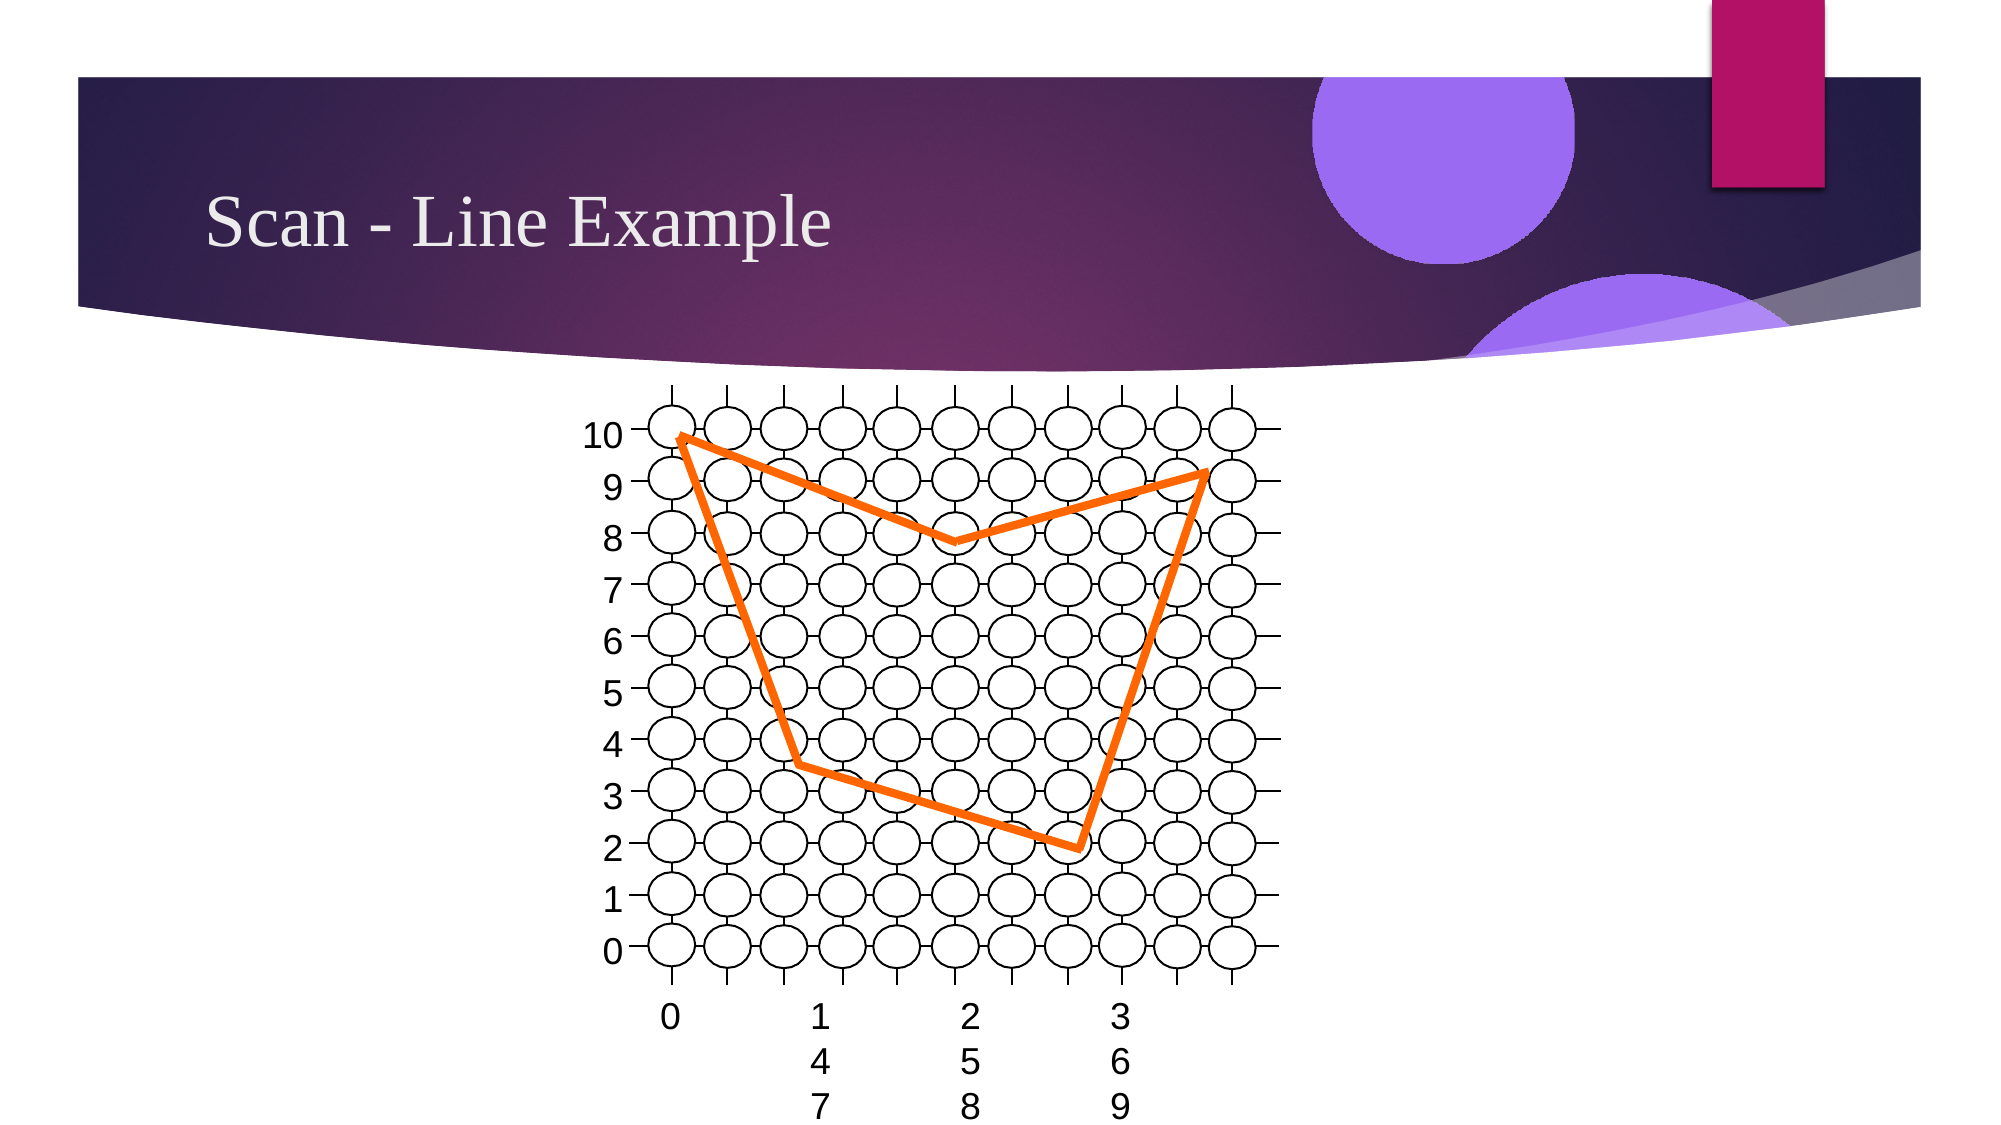

# Scan - Line Example

10
9
8
7
6
5
4
3
2
1
0
0	1	2	3	4	5	6	7	8	9	10